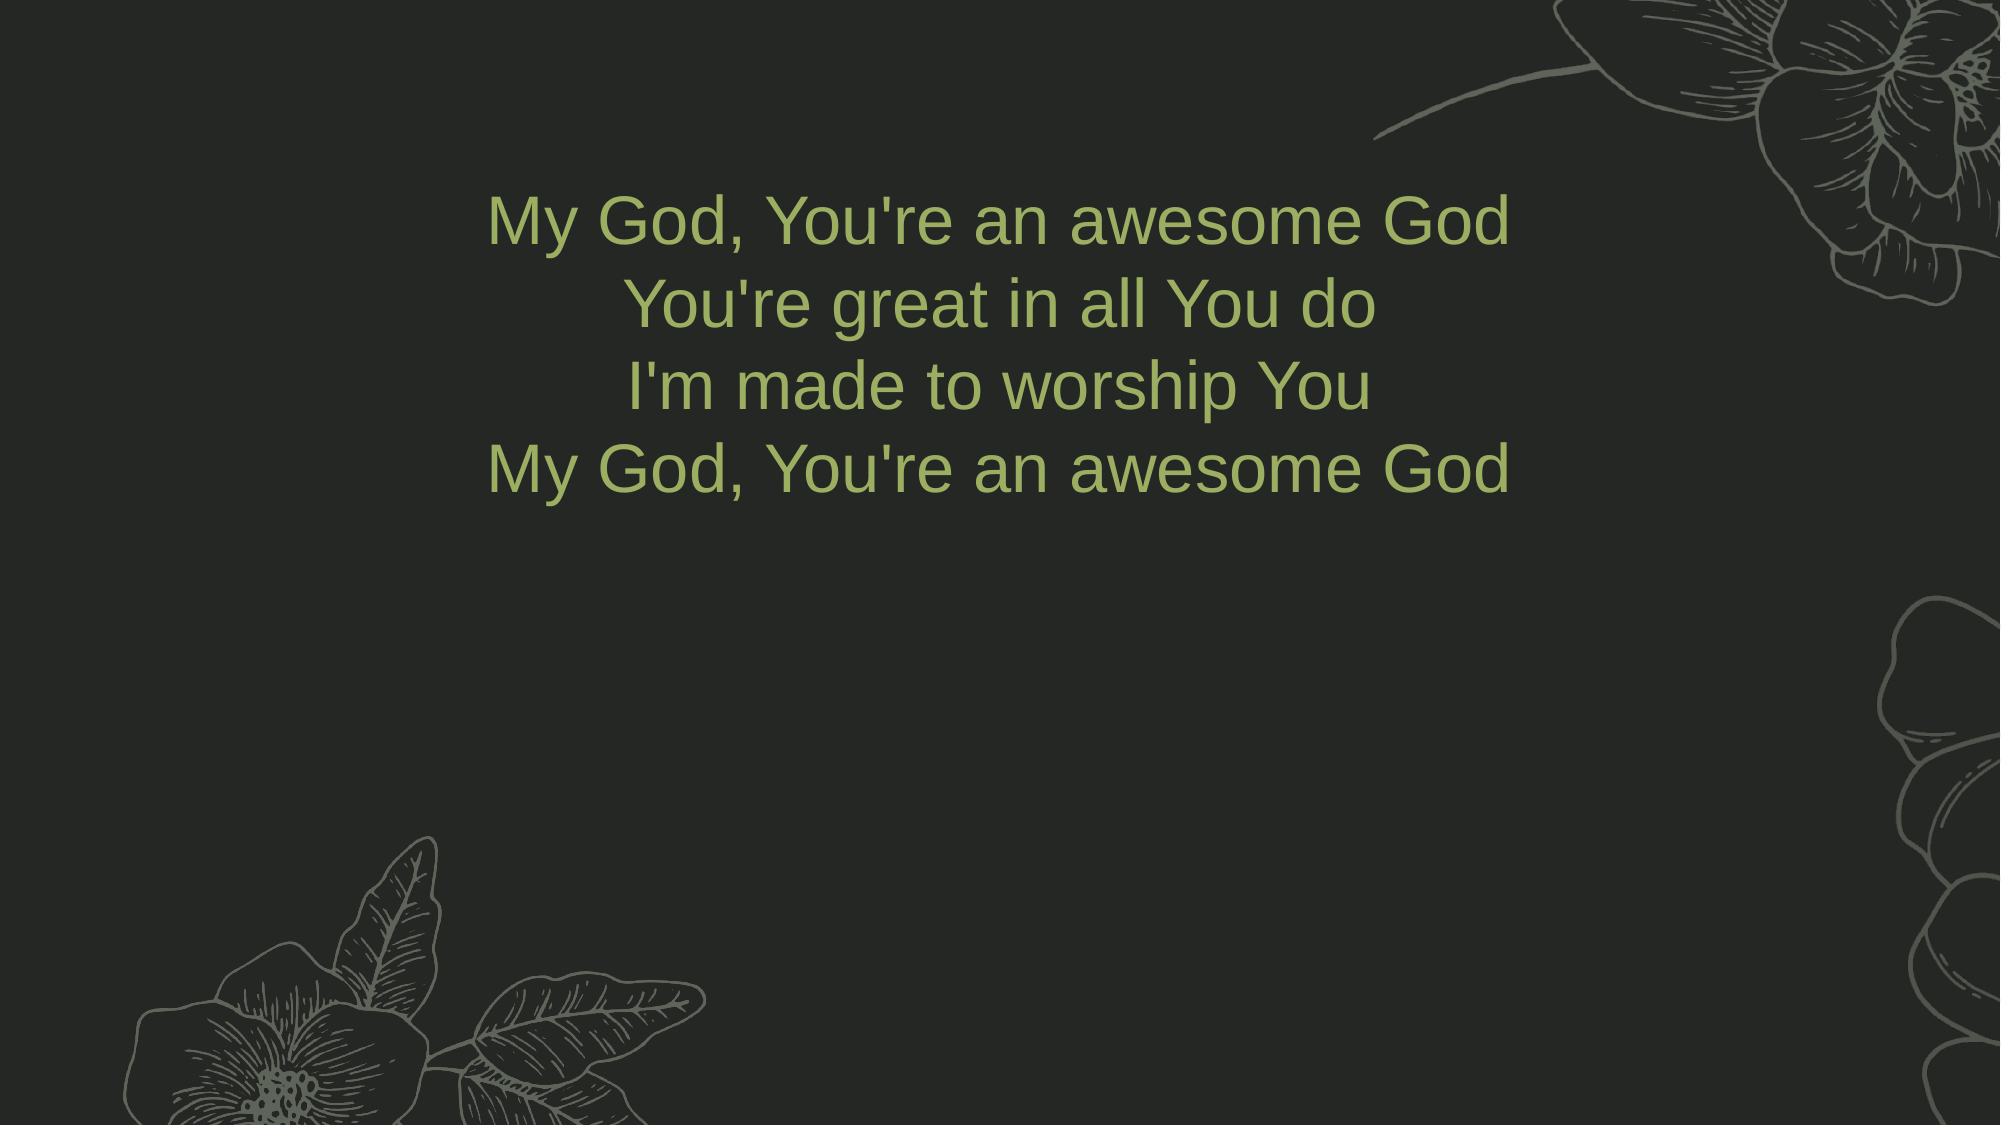

My God, You're an awesome God
You're great in all You do
I'm made to worship You
My God, You're an awesome God